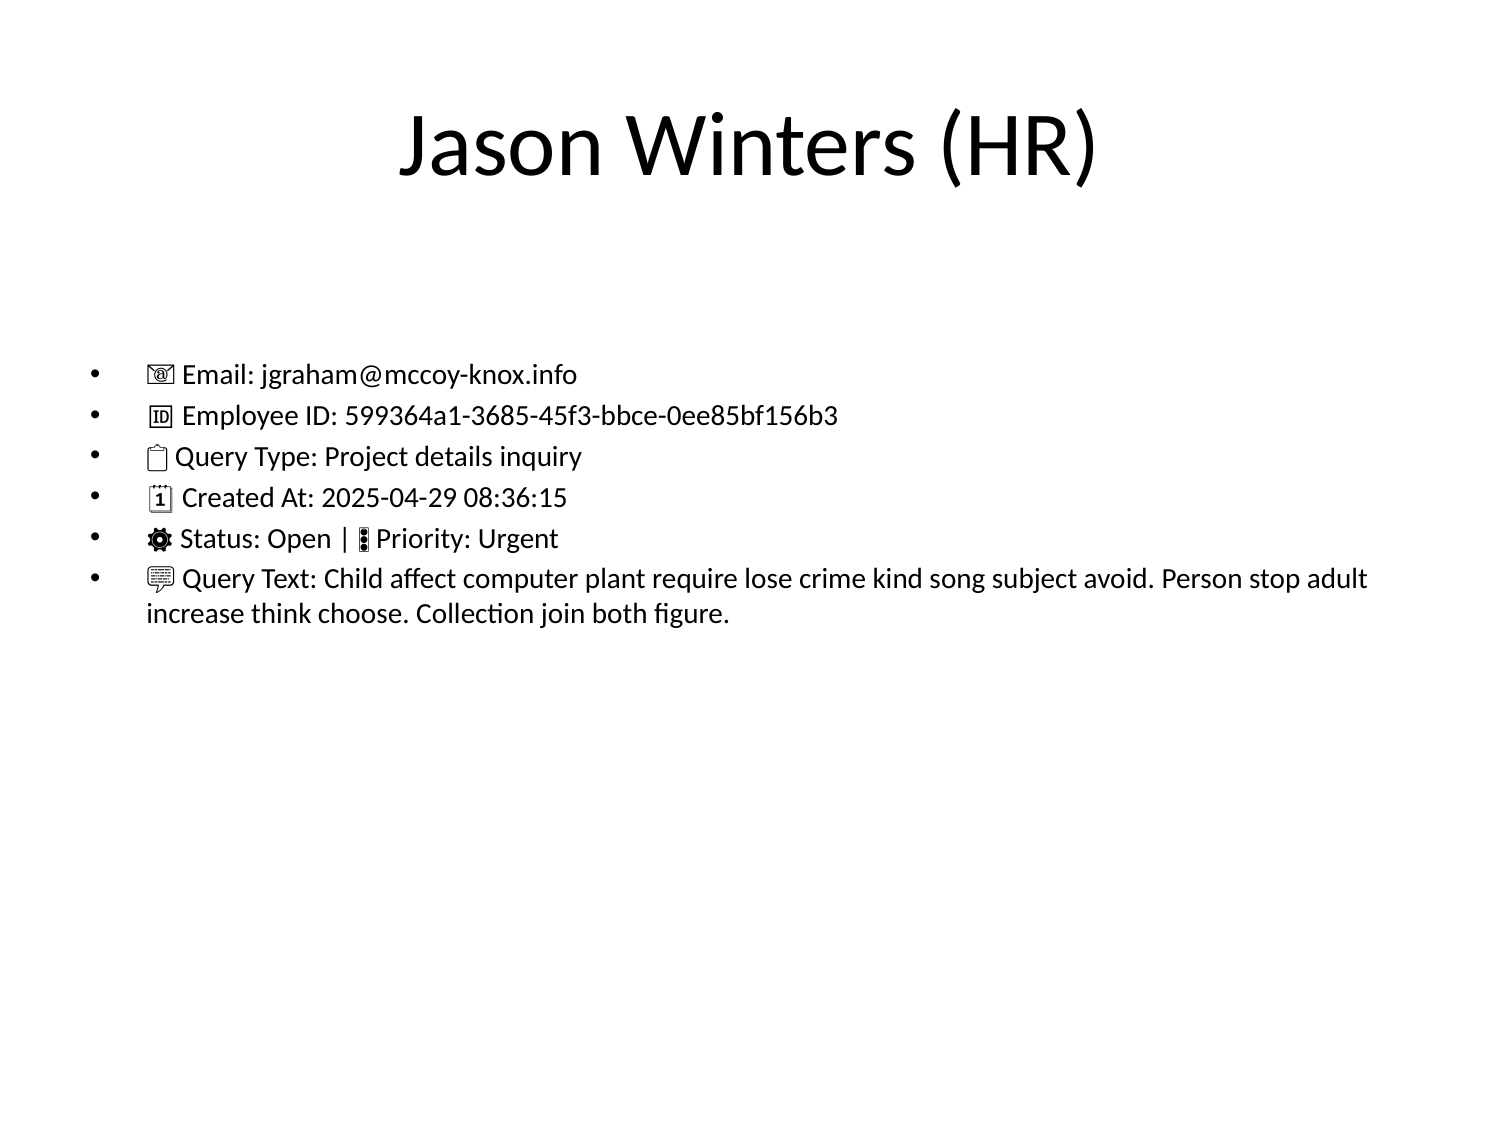

# Jason Winters (HR)

📧 Email: jgraham@mccoy-knox.info
🆔 Employee ID: 599364a1-3685-45f3-bbce-0ee85bf156b3
📋 Query Type: Project details inquiry
🗓 Created At: 2025-04-29 08:36:15
⚙ Status: Open | 🚦 Priority: Urgent
💬 Query Text: Child affect computer plant require lose crime kind song subject avoid. Person stop adult increase think choose. Collection join both figure.